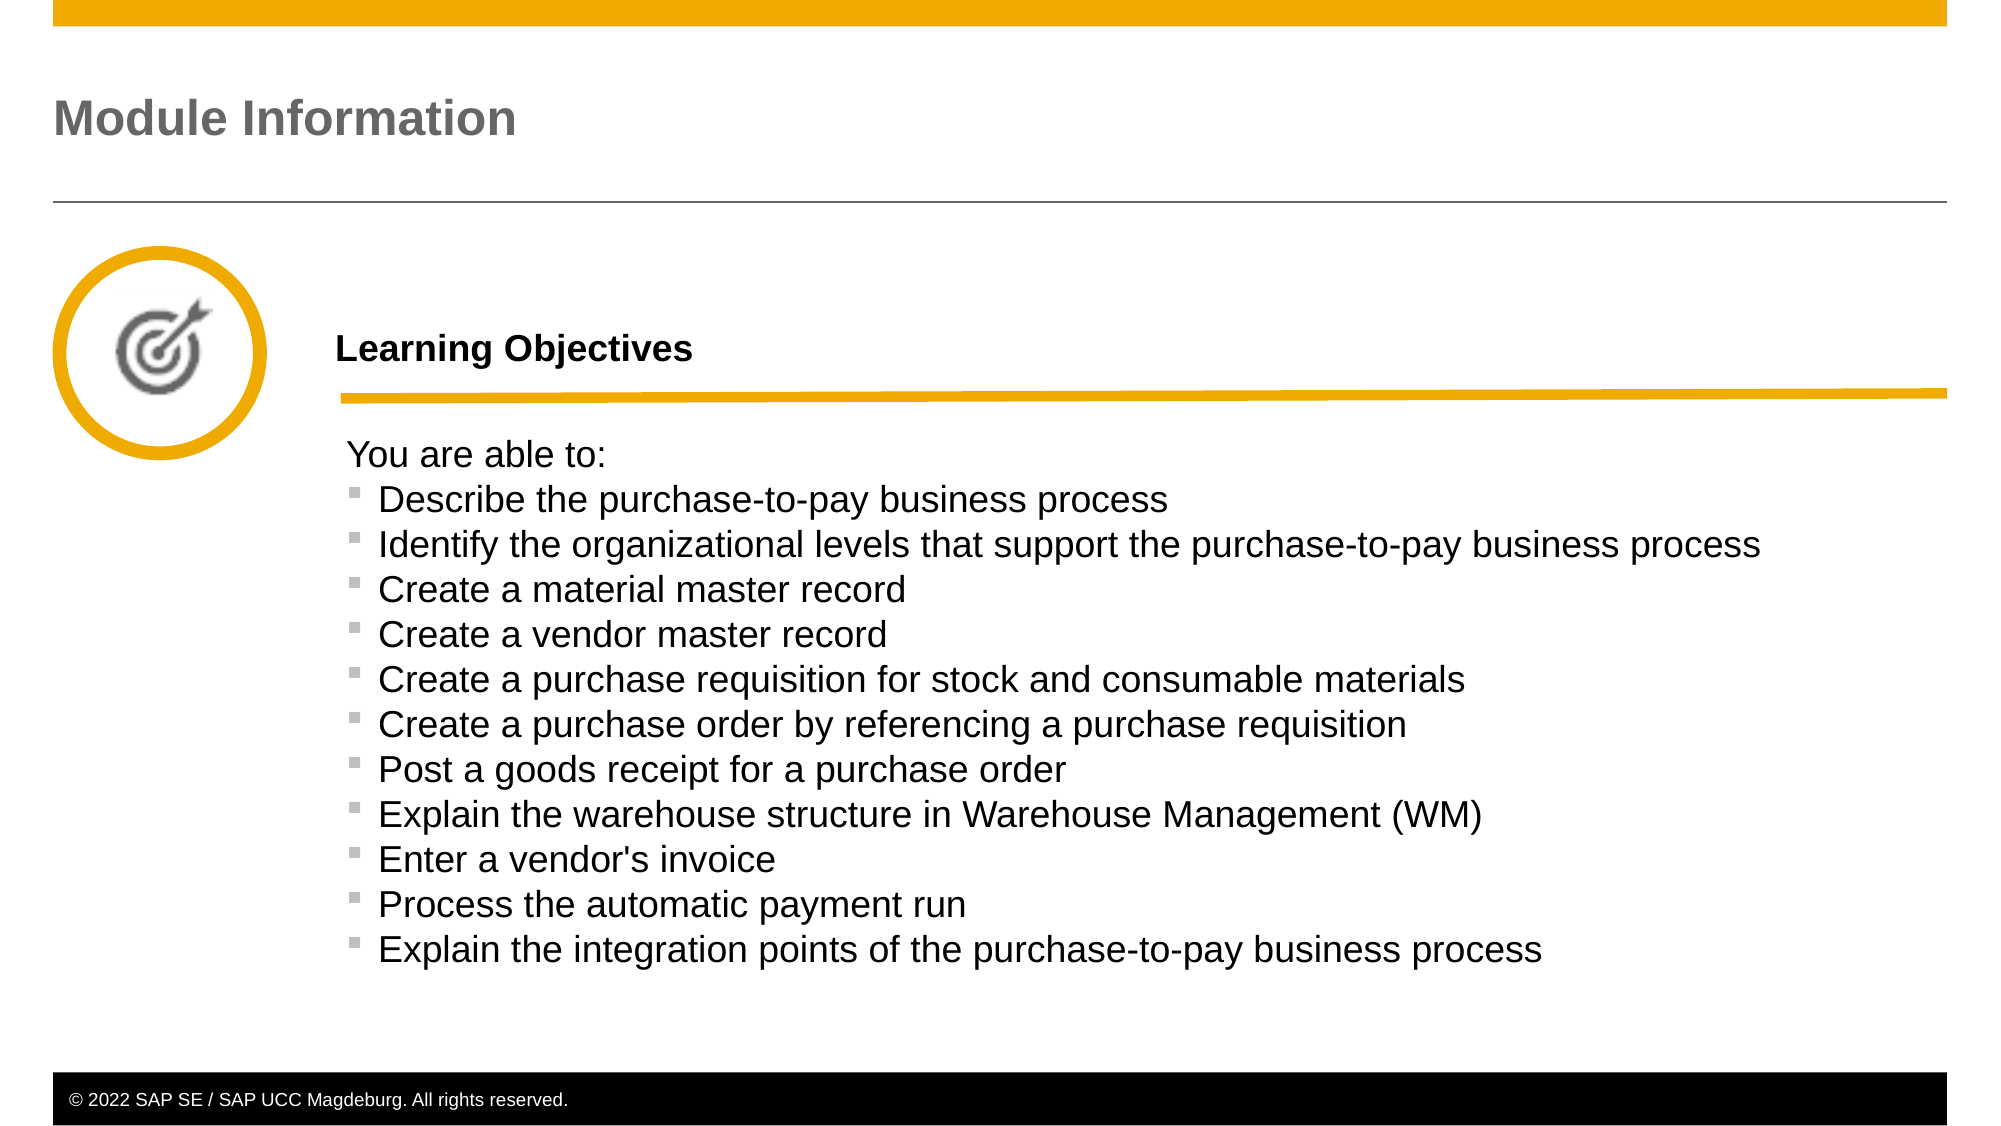

You are able to:
Describe the purchase-to-pay business process
Identify the organizational levels that support the purchase-to-pay business process
Create a material master record
Create a vendor master record
Create a purchase requisition for stock and consumable materials
Create a purchase order by referencing a purchase requisition
Post a goods receipt for a purchase order
Explain the warehouse structure in Warehouse Management (WM)
Enter a vendor's invoice
Process the automatic payment run
Explain the integration points of the purchase-to-pay business process